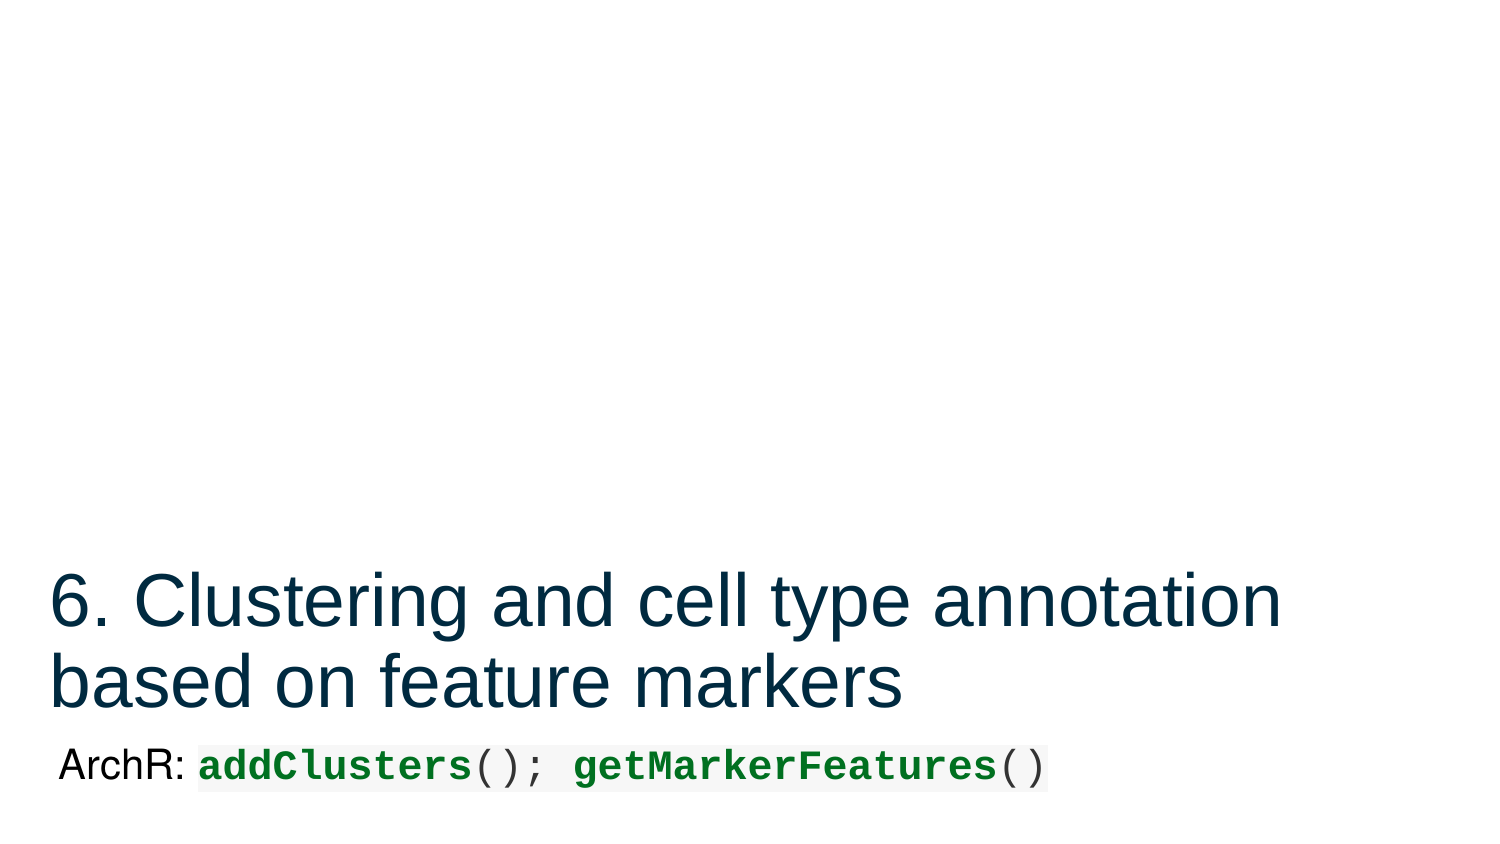

6. Clustering and cell type annotation based on feature markers
ArchR: addClusters(); getMarkerFeatures()